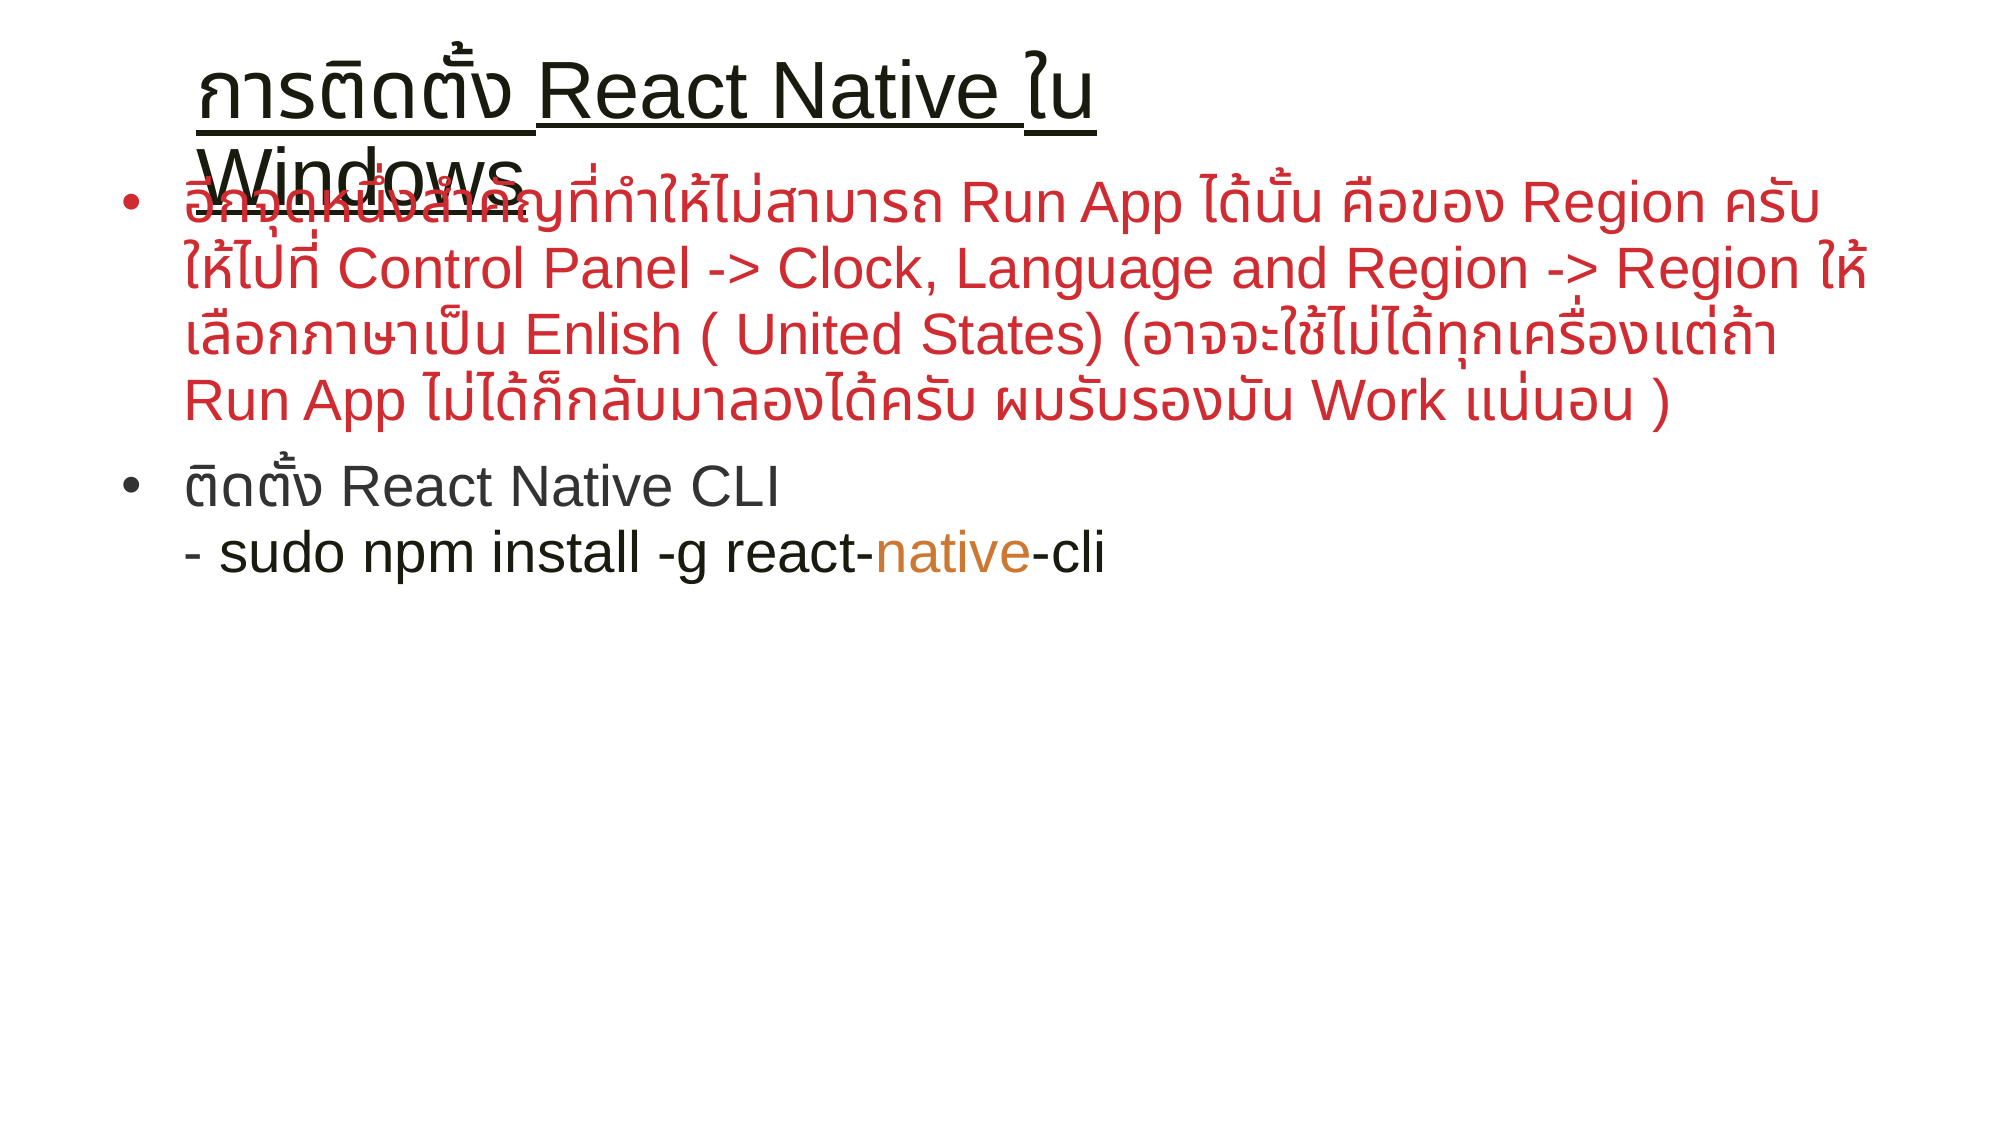

# การติดตั้ง React Native ใน Windows
อีกจุดหนึ่งสำคัญที่ทำให้ไม่สามารถ Run App ได้นั้น คือของ Region ครับ ให้ไปที่ Control Panel -> Clock, Language and Region -> Region ให้เลือกภาษาเป็น Enlish ( United States) (อาจจะใช้ไม่ได้ทุกเครื่องแต่ถ้า Run App ไม่ได้ก็กลับมาลองได้ครับ ผมรับรองมัน Work แน่นอน )
ติดตั้ง React Native CLI
- sudo npm install -g react-native-cli